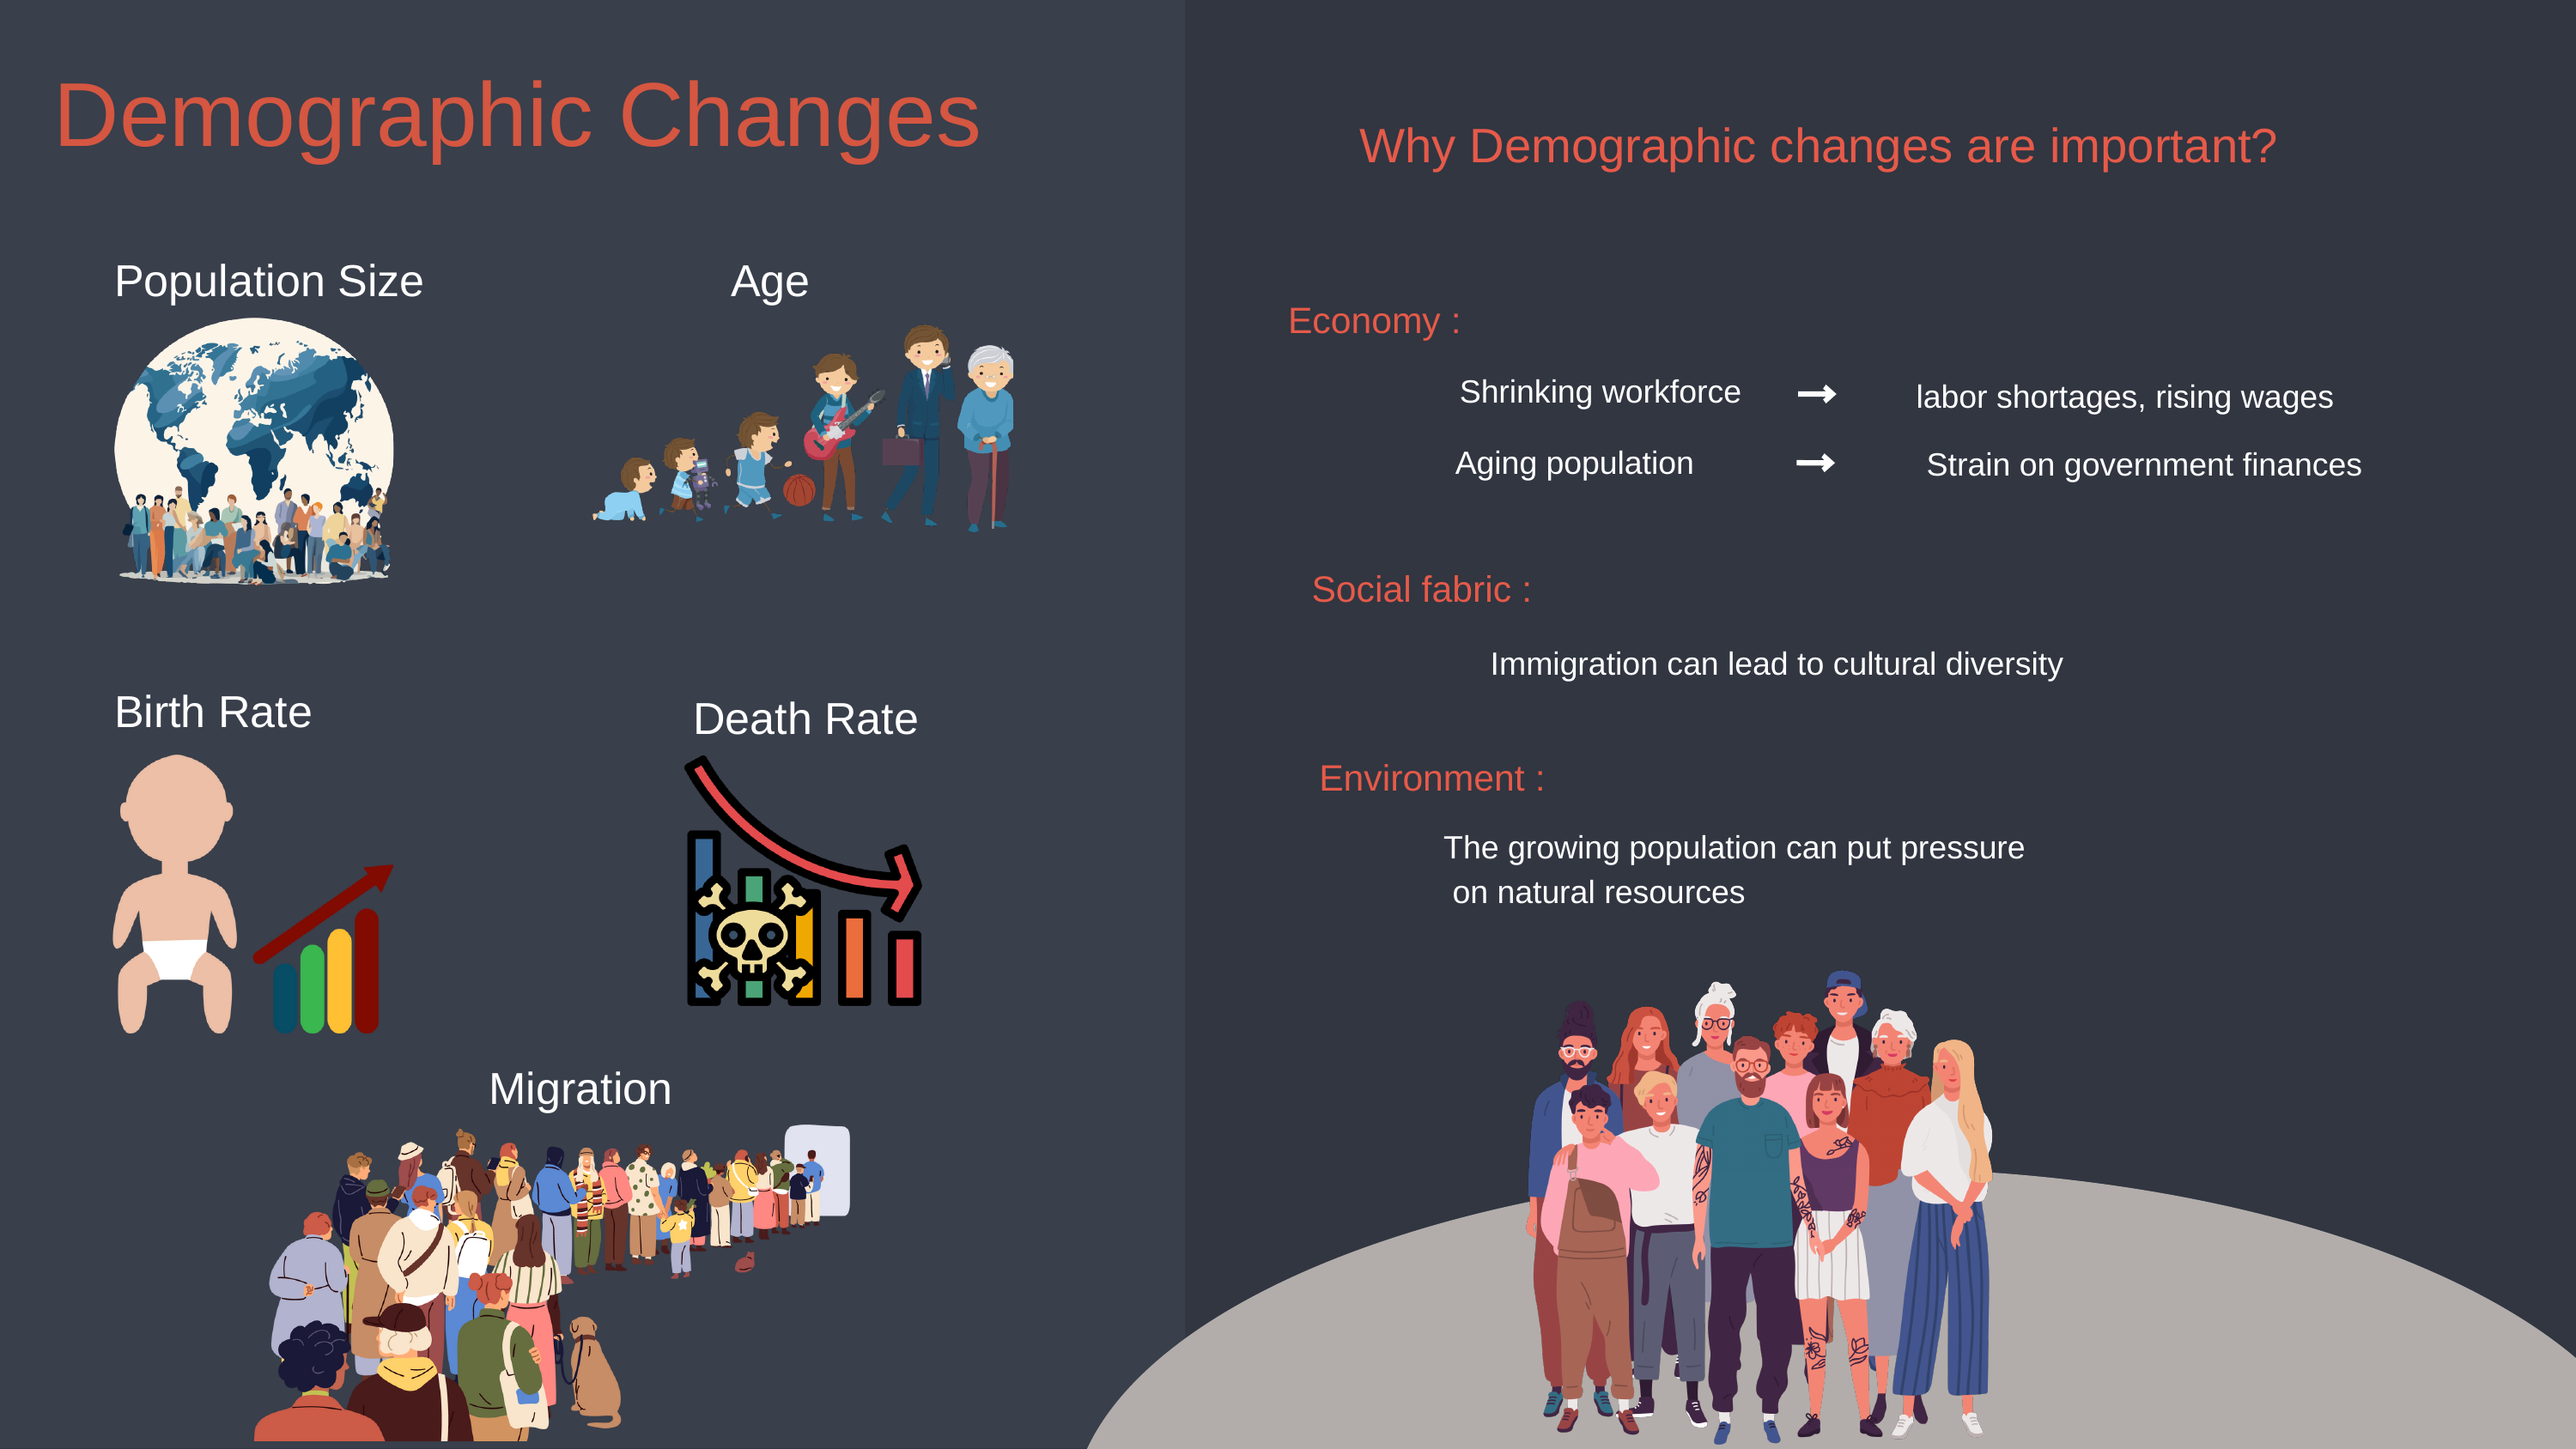

Demographic Changes
Why Demographic changes are important?
Population Size
Age
Economy :

Shrinking workforce
 labor shortages, rising wages

Aging population
Strain on government finances

Social fabric :
 Immigration can lead to cultural diversity
Birth Rate
Death Rate
 Environment :

The growing population can put pressure
 on natural resources

Migration